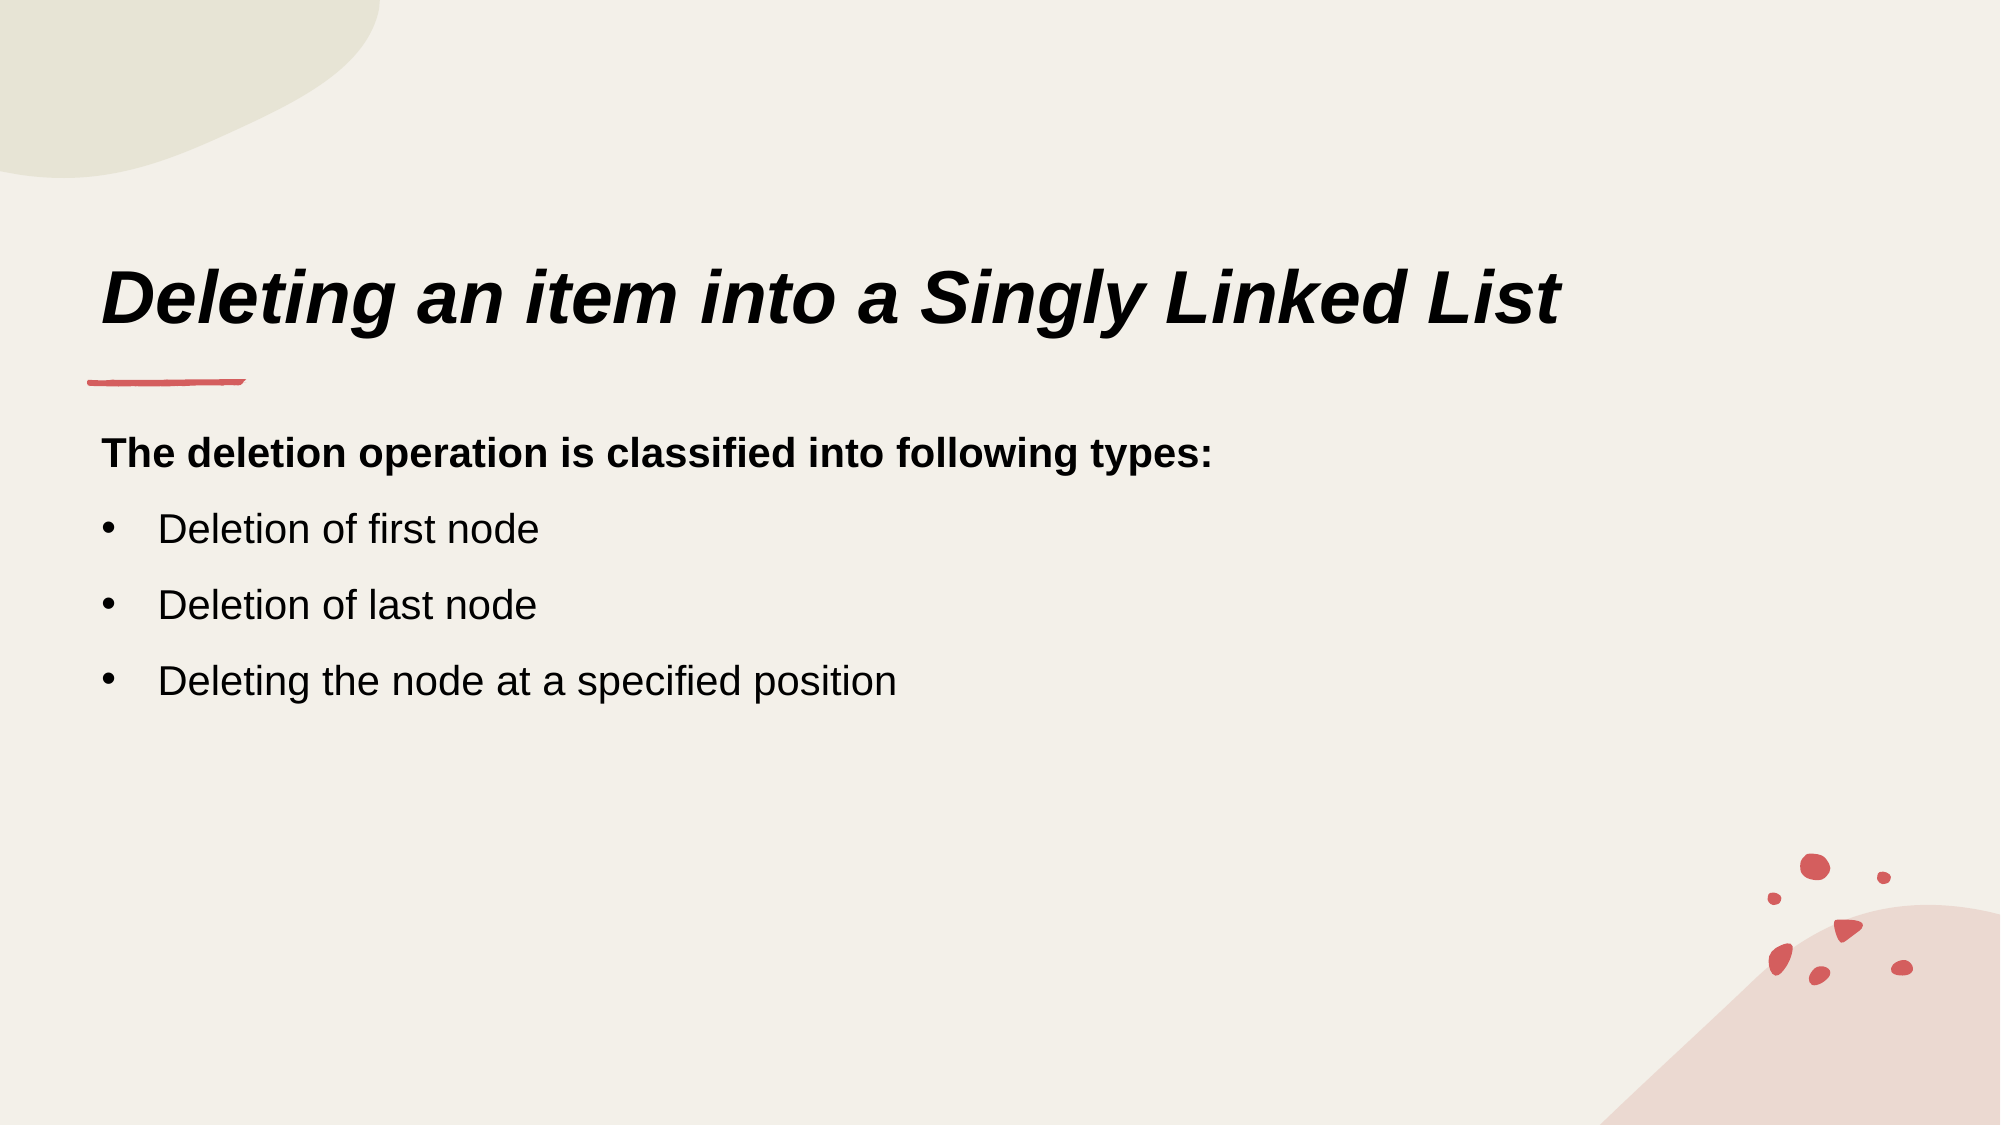

# Deleting an item into a Singly Linked List
The deletion operation is classified into following types:
Deletion of first node
Deletion of last node
Deleting the node at a specified position